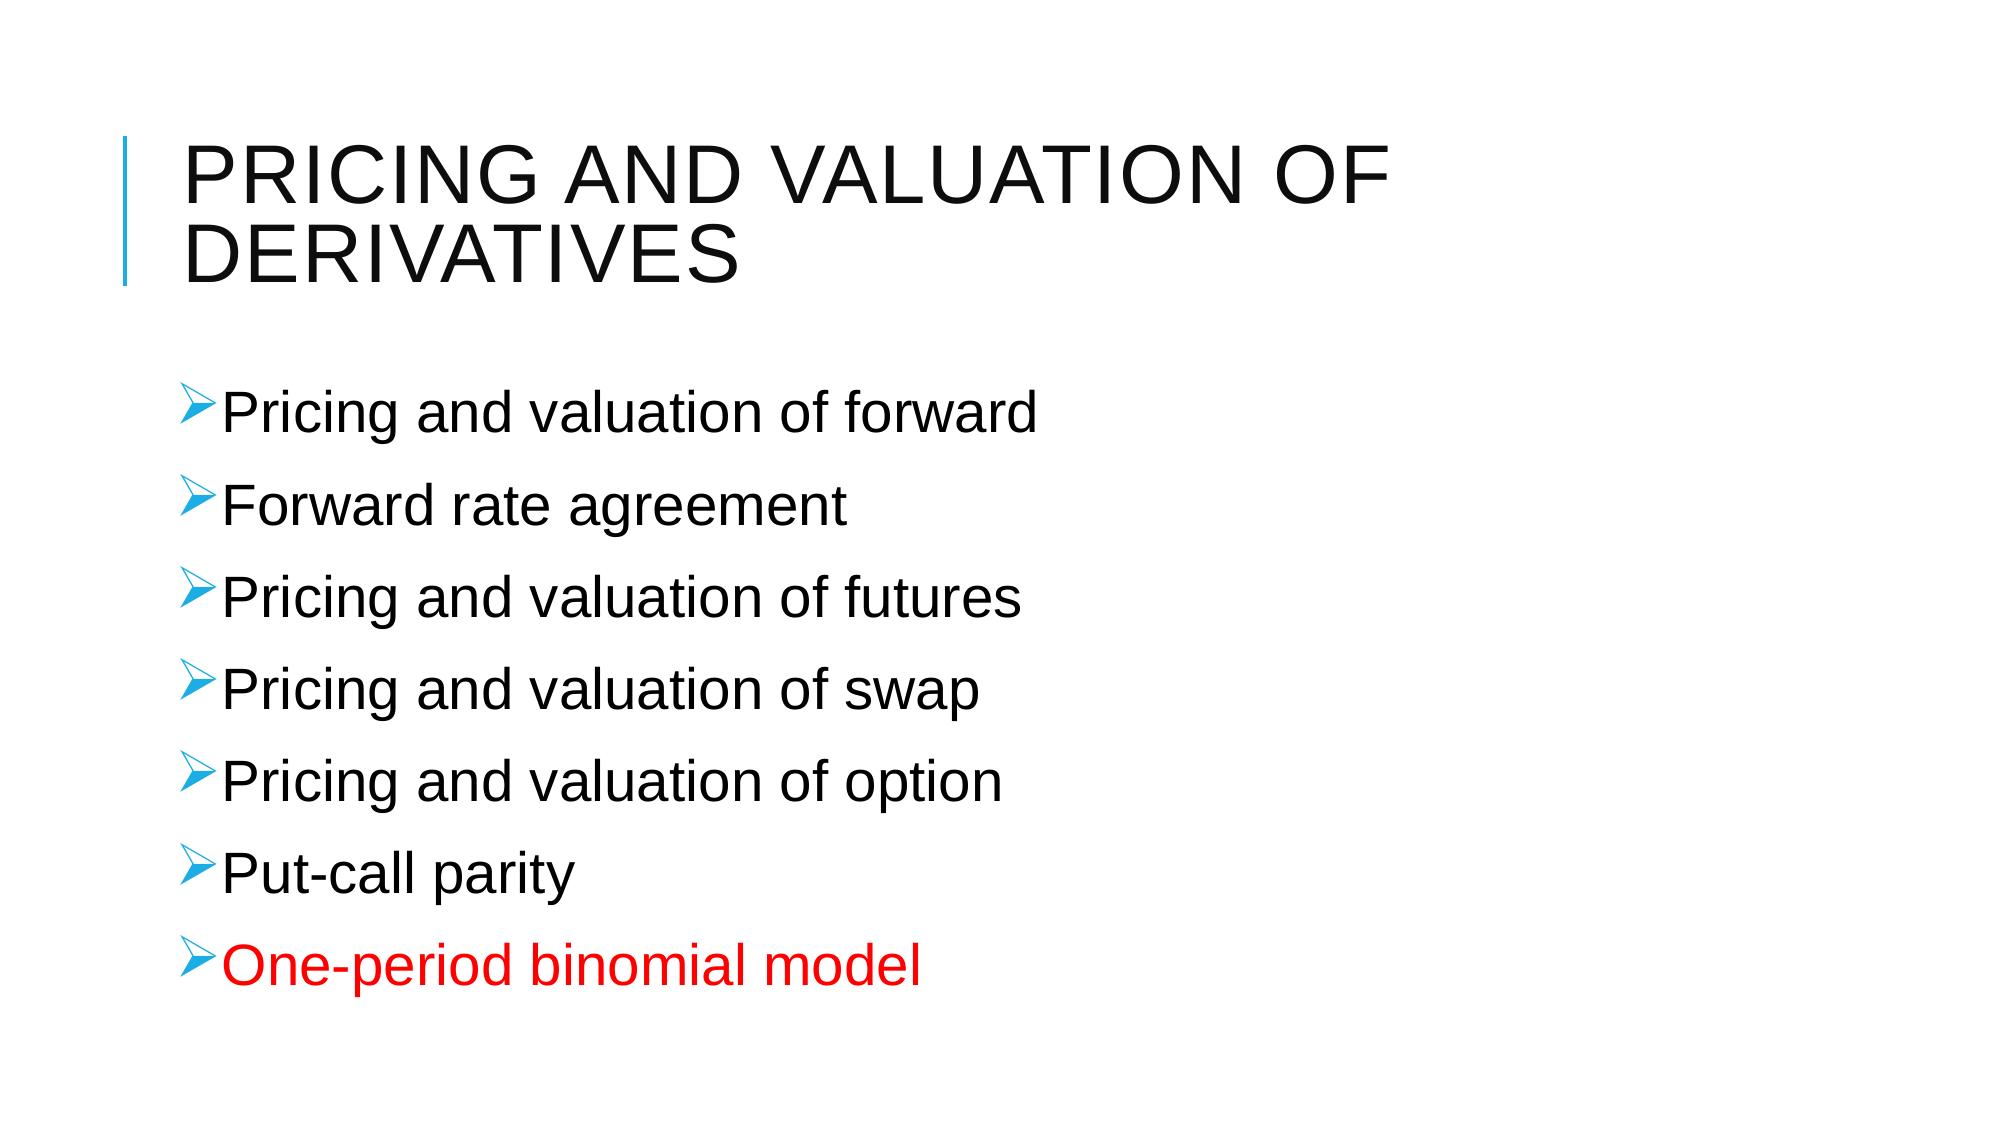

# Pricing and valuation of derivatives
Pricing and valuation of forward
Forward rate agreement
Pricing and valuation of futures
Pricing and valuation of swap
Pricing and valuation of option
Put-call parity
One-period binomial model